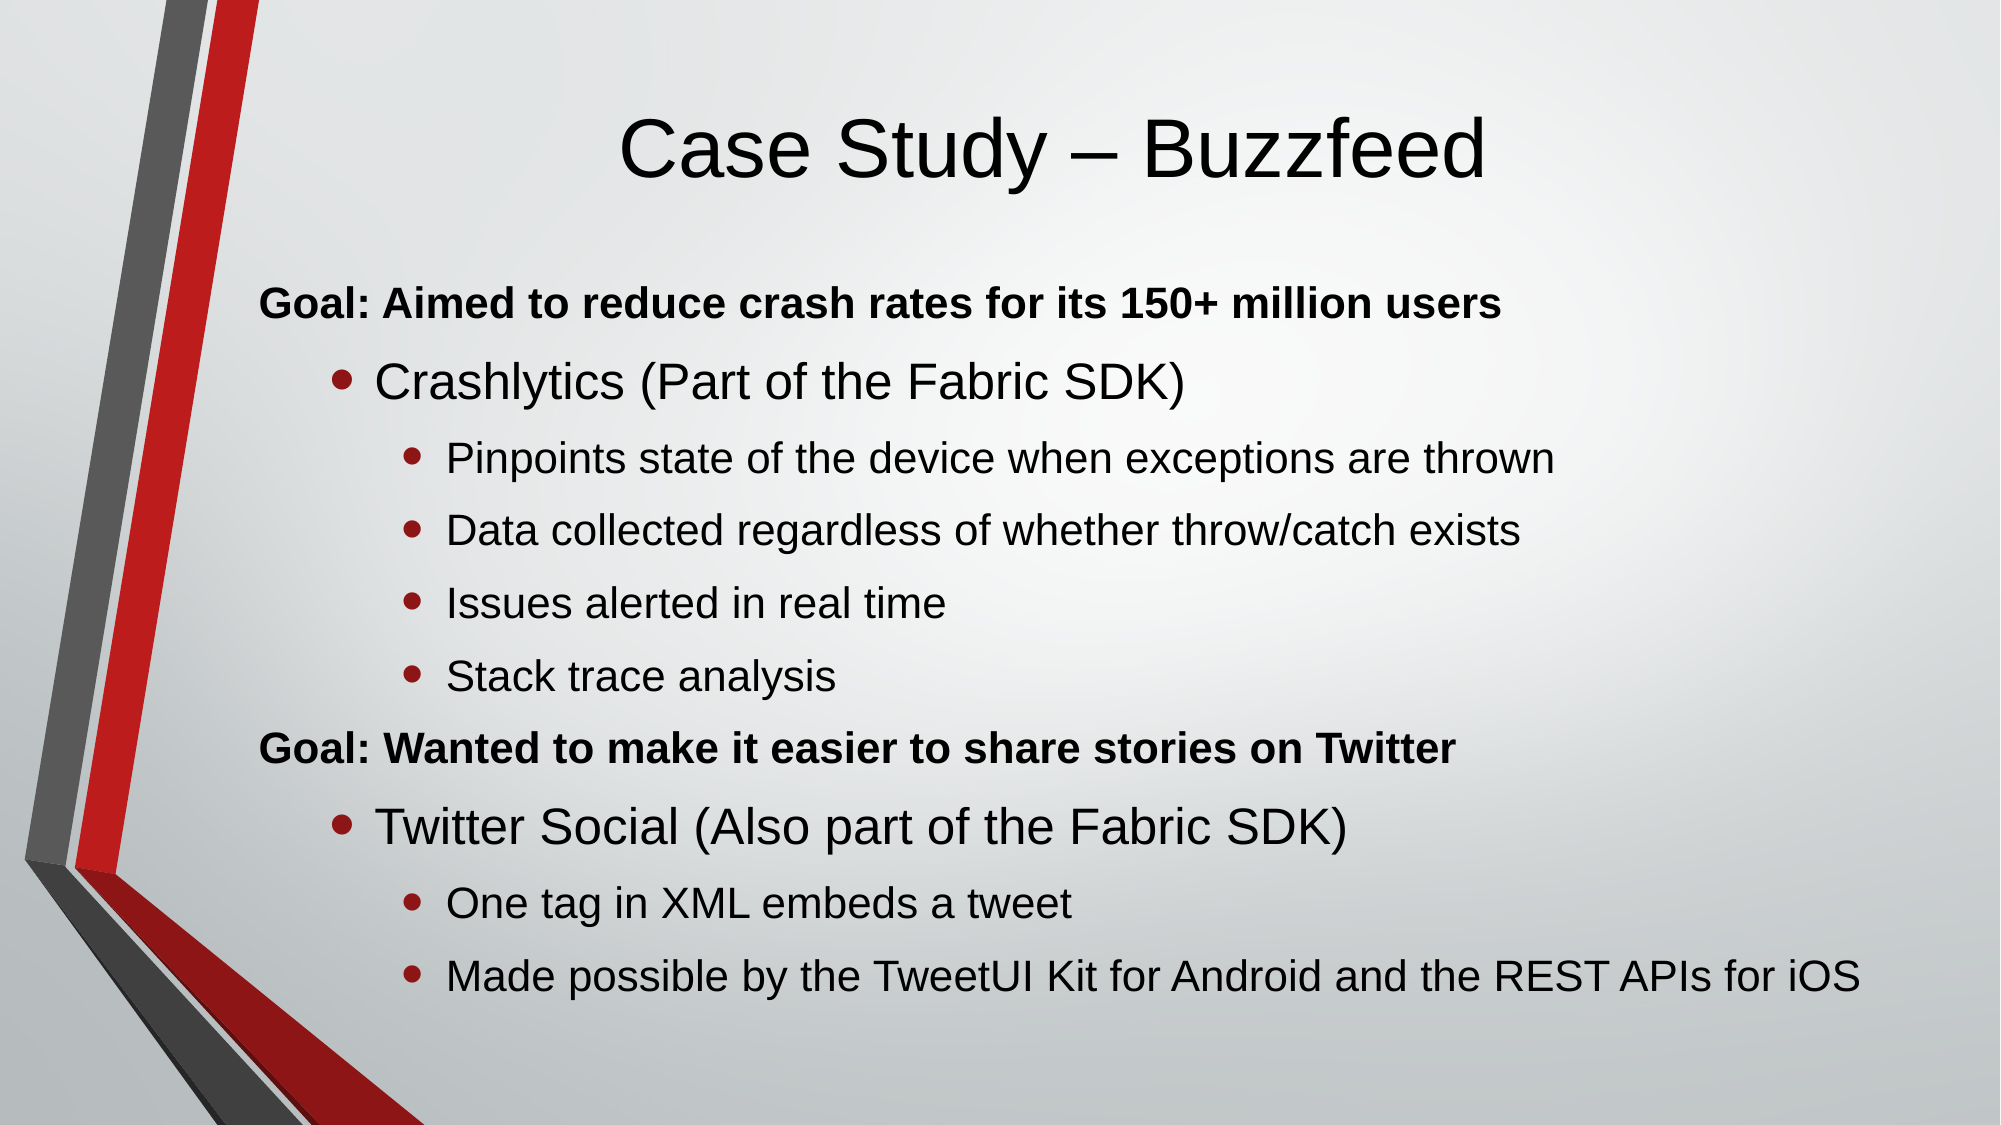

# Case Study – Buzzfeed
Goal: Aimed to reduce crash rates for its 150+ million users
Crashlytics (Part of the Fabric SDK)
Pinpoints state of the device when exceptions are thrown
Data collected regardless of whether throw/catch exists
Issues alerted in real time
Stack trace analysis
Goal: Wanted to make it easier to share stories on Twitter
Twitter Social (Also part of the Fabric SDK)
One tag in XML embeds a tweet
Made possible by the TweetUI Kit for Android and the REST APIs for iOS